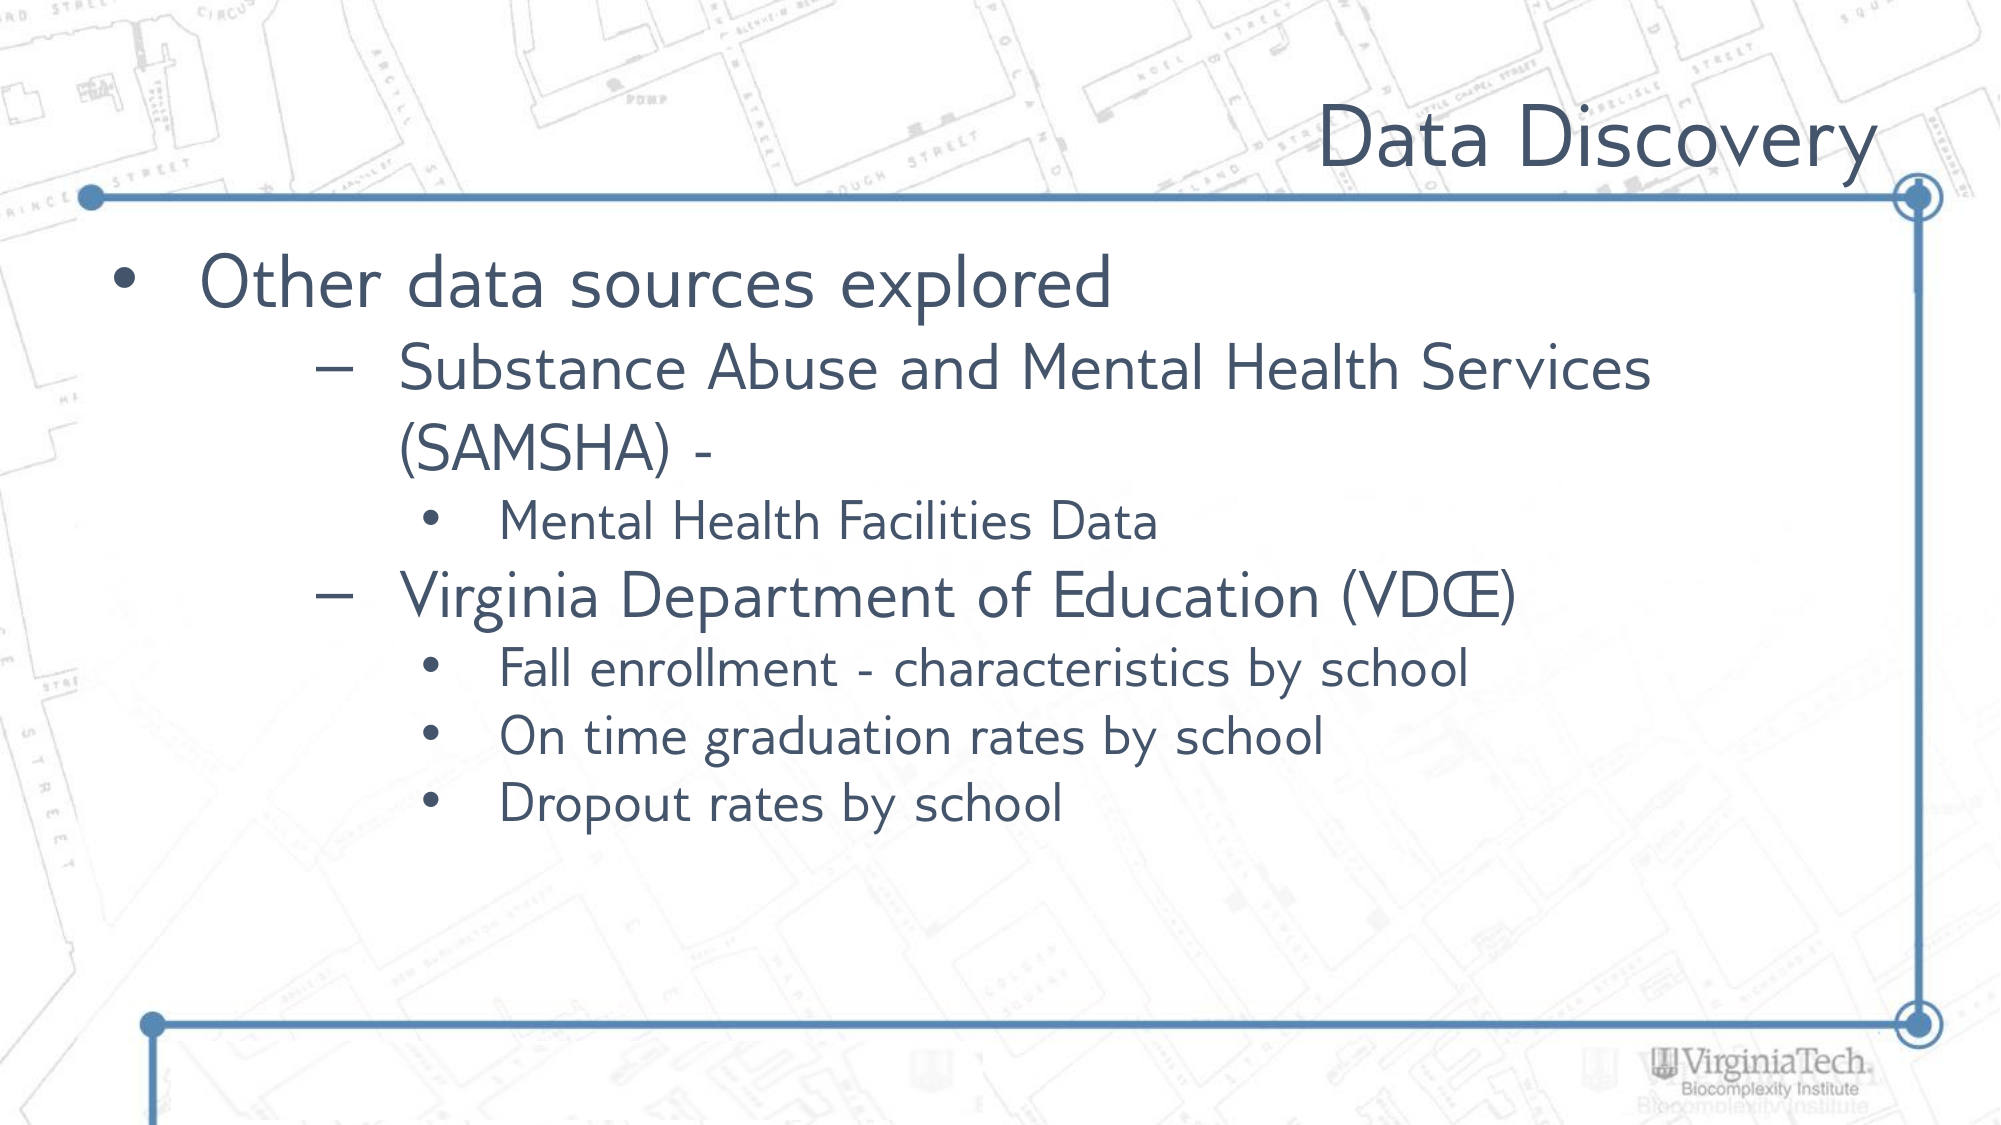

# Data Discovery
Other data sources explored
Substance Abuse and Mental Health Services (SAMSHA) -
Mental Health Facilities Data
Virginia Department of Education (VDOE)
Fall enrollment - characteristics by school
On time graduation rates by school
Dropout rates by school